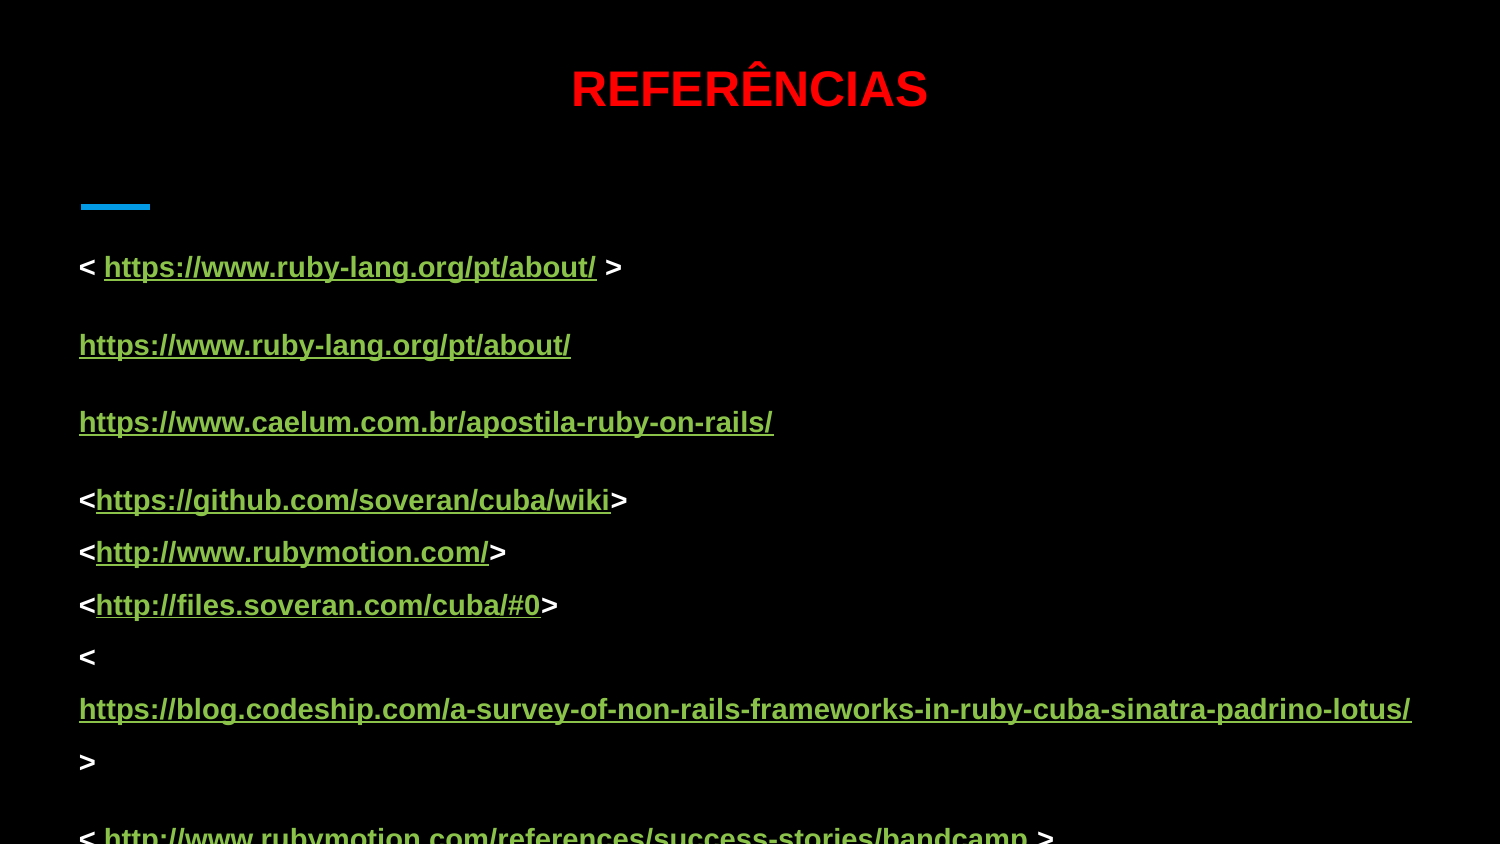

# REFERÊNCIAS
< https://www.ruby-lang.org/pt/about/ >
https://www.ruby-lang.org/pt/about/
https://www.caelum.com.br/apostila-ruby-on-rails/
<https://github.com/soveran/cuba/wiki>
<http://www.rubymotion.com/>
<http://files.soveran.com/cuba/#0>
<https://blog.codeship.com/a-survey-of-non-rails-frameworks-in-ruby-cuba-sinatra-padrino-lotus/>
< http://www.rubymotion.com/references/success-stories/bandcamp >